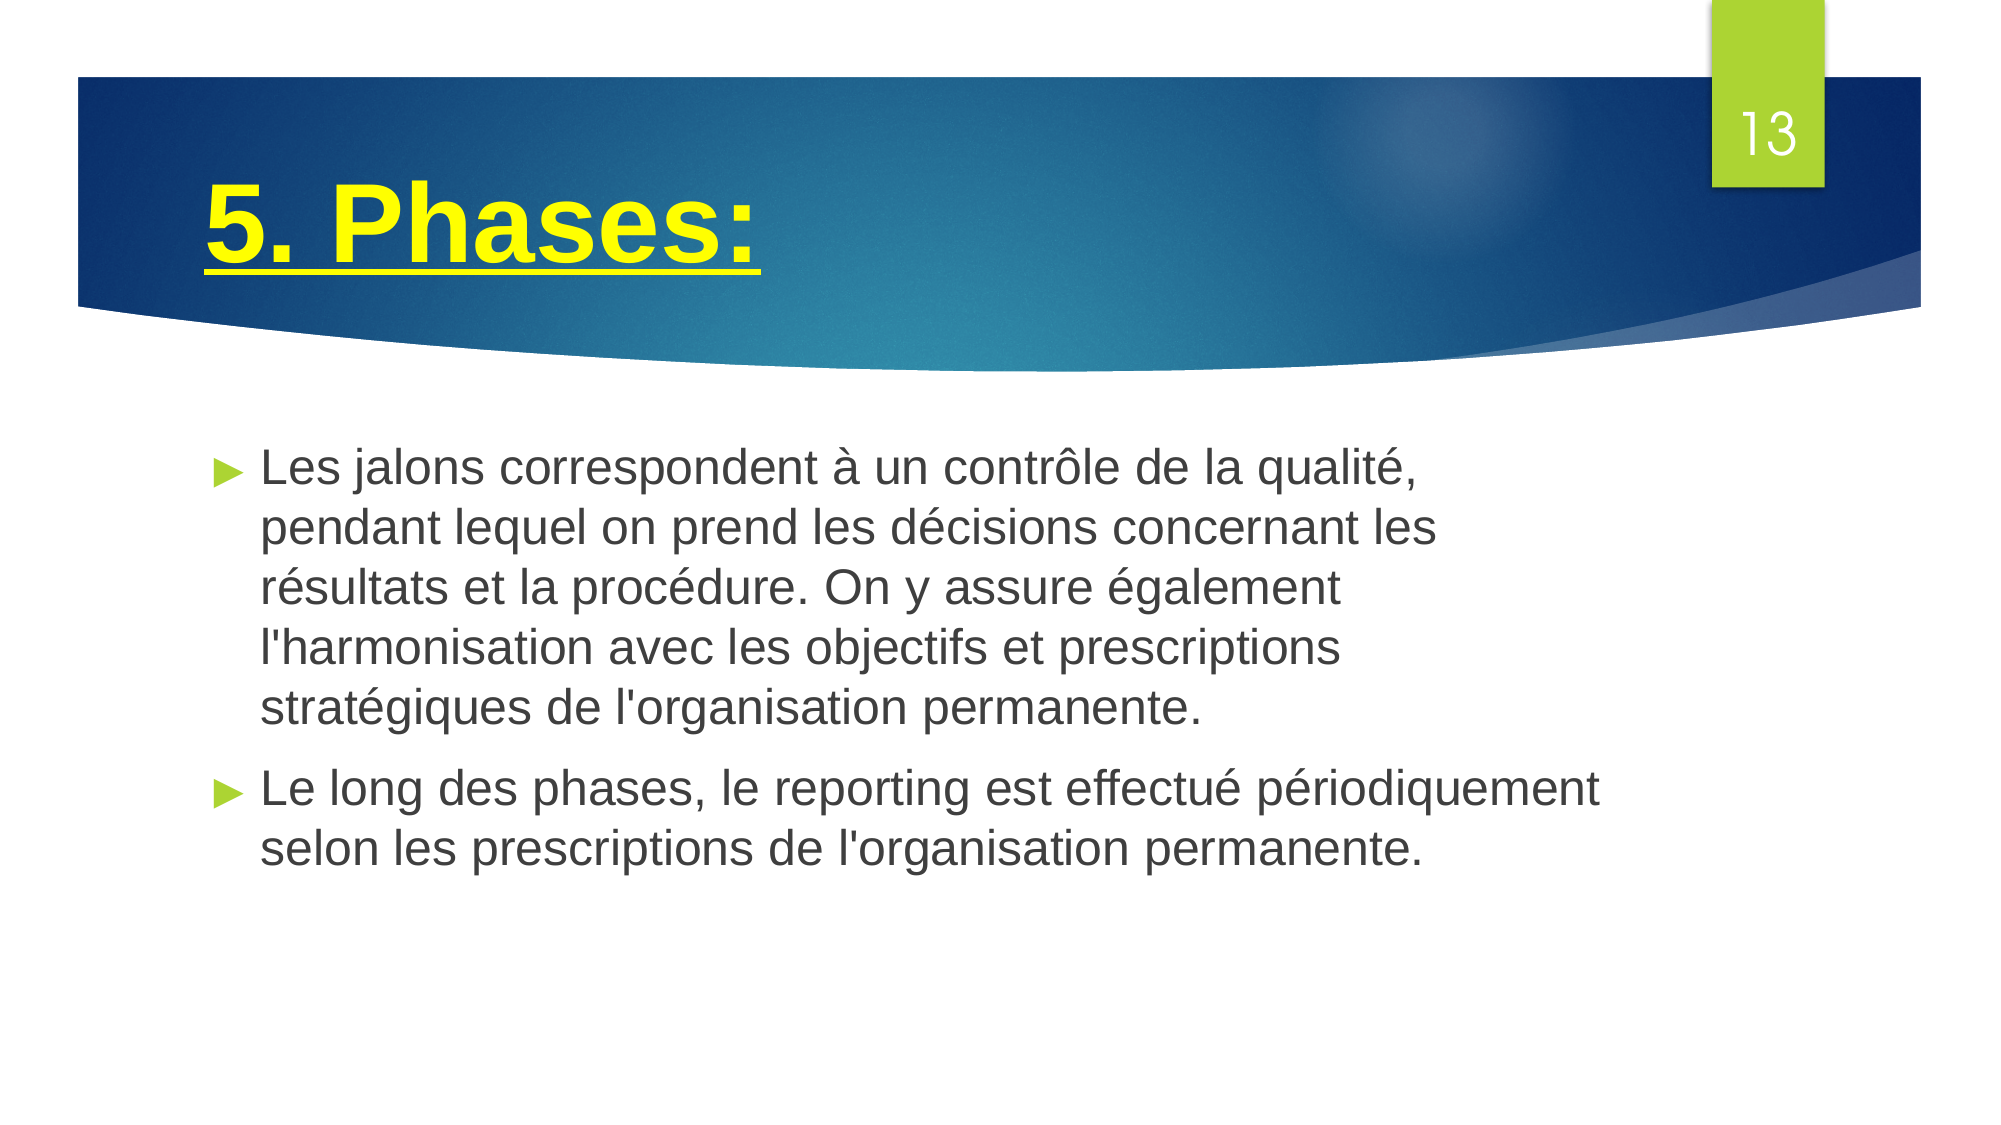

13
# 5. Phases:
Les jalons correspondent à un contrôle de la qualité, pendant lequel on prend les décisions concernant les résultats et la procédure. On y assure également l'harmonisation avec les objectifs et prescriptions stratégiques de l'organisation permanente.
Le long des phases, le reporting est effectué périodiquement selon les prescriptions de l'organisation permanente.